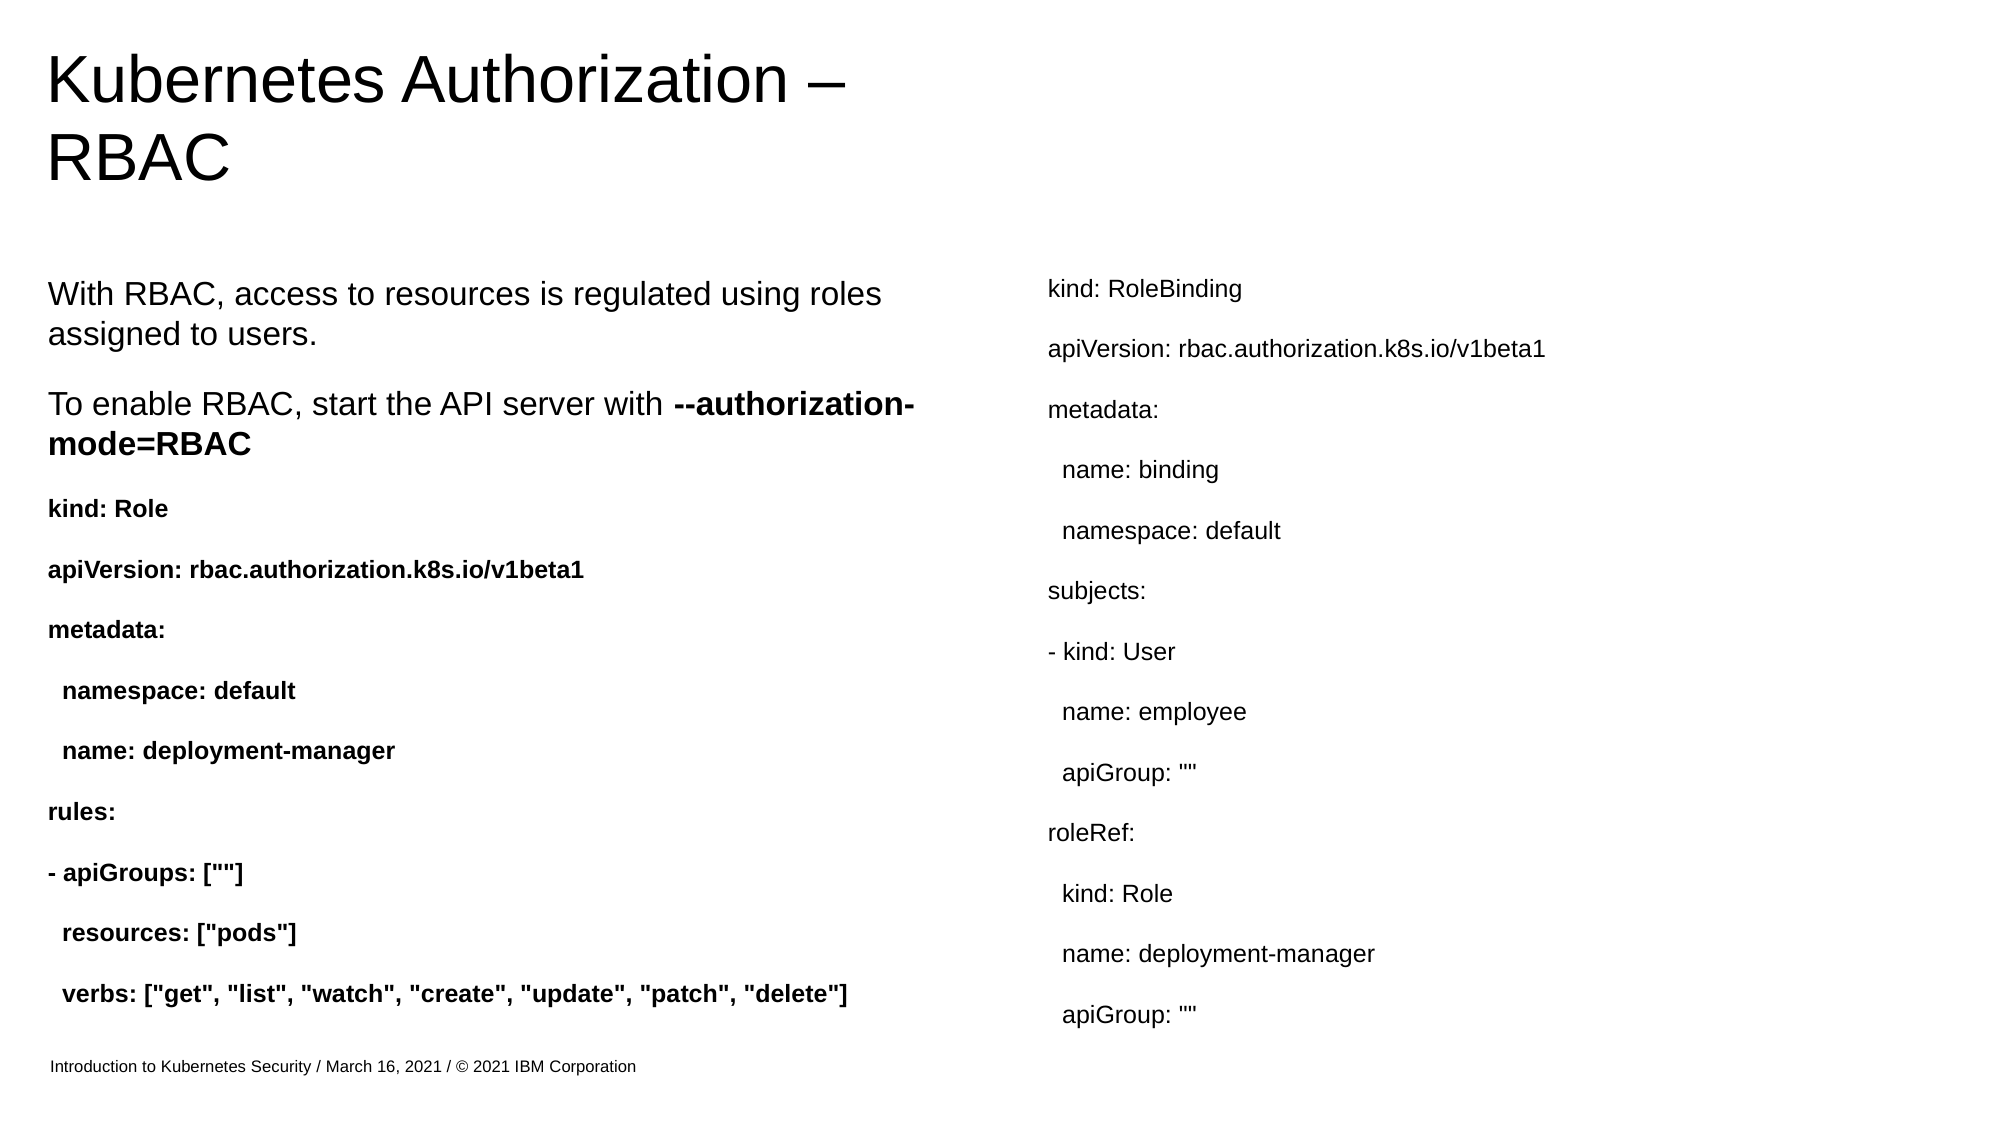

# Kubernetes Authorization – RBAC
With RBAC, access to resources is regulated using roles assigned to users.
To enable RBAC, start the API server with --authorization-mode=RBAC
kind: Role
apiVersion: rbac.authorization.k8s.io/v1beta1
metadata:
  namespace: default
  name: deployment-manager
rules:
- apiGroups: [""]
  resources: ["pods"]
  verbs: ["get", "list", "watch", "create", "update", "patch", "delete"]

kind: RoleBinding
apiVersion: rbac.authorization.k8s.io/v1beta1
metadata:
  name: binding
  namespace: default
subjects:
- kind: User
  name: employee
  apiGroup: ""
roleRef:
  kind: Role
  name: deployment-manager
  apiGroup: ""

Introduction to Kubernetes Security / March 16, 2021 / © 2021 IBM Corporation